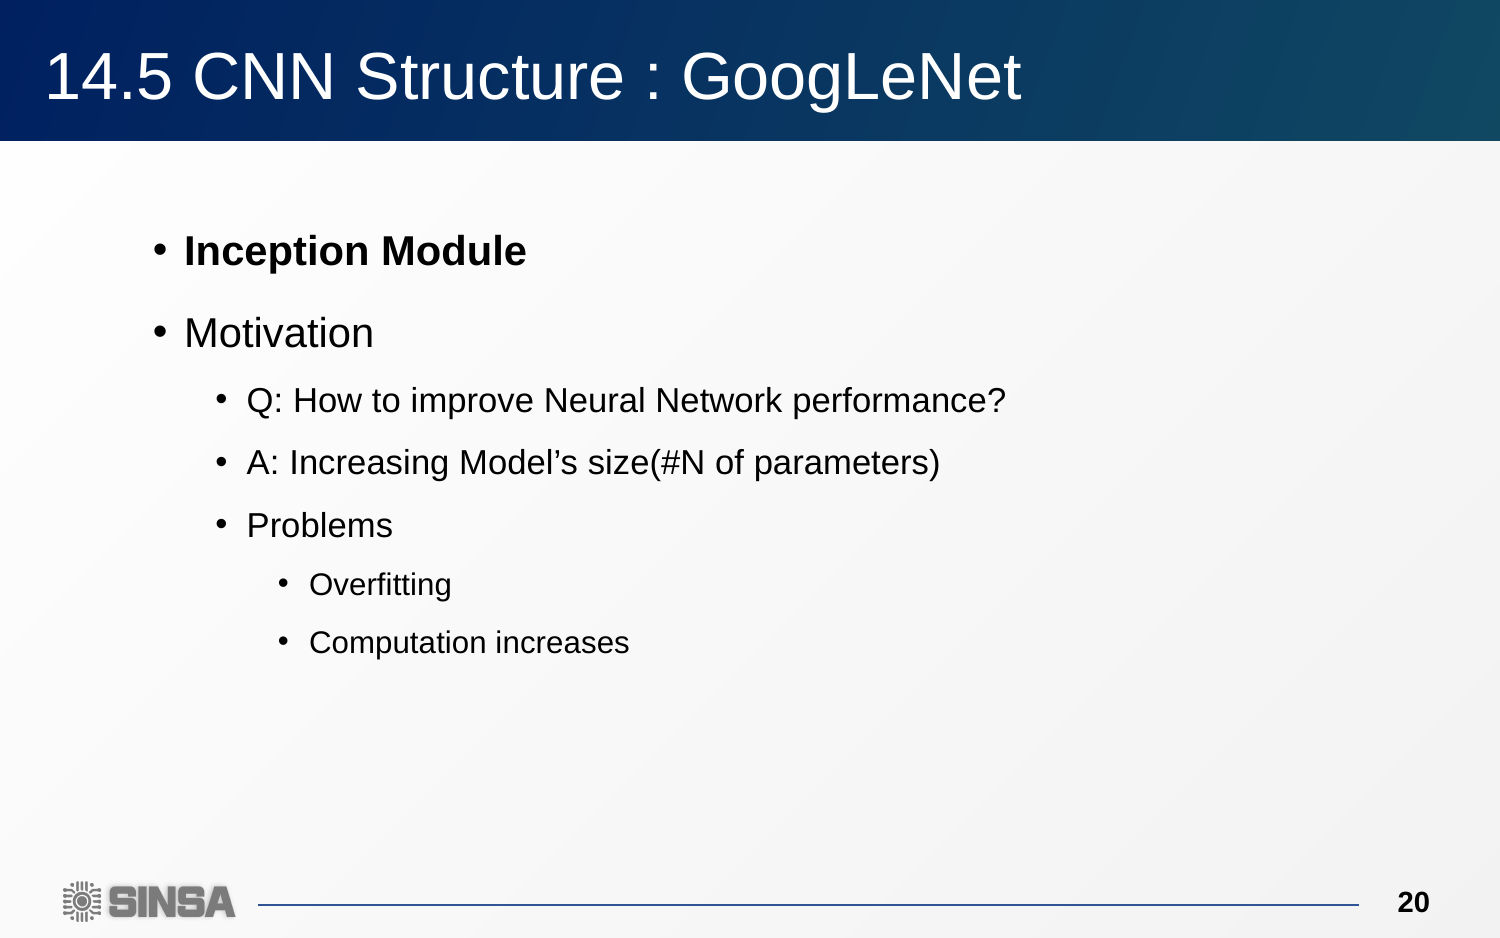

# 14.5 CNN Structure : GoogLeNet
Inception Module
Motivation
Q: How to improve Neural Network performance?
A: Increasing Model’s size(#N of parameters)
Problems
Overfitting
Computation increases
20